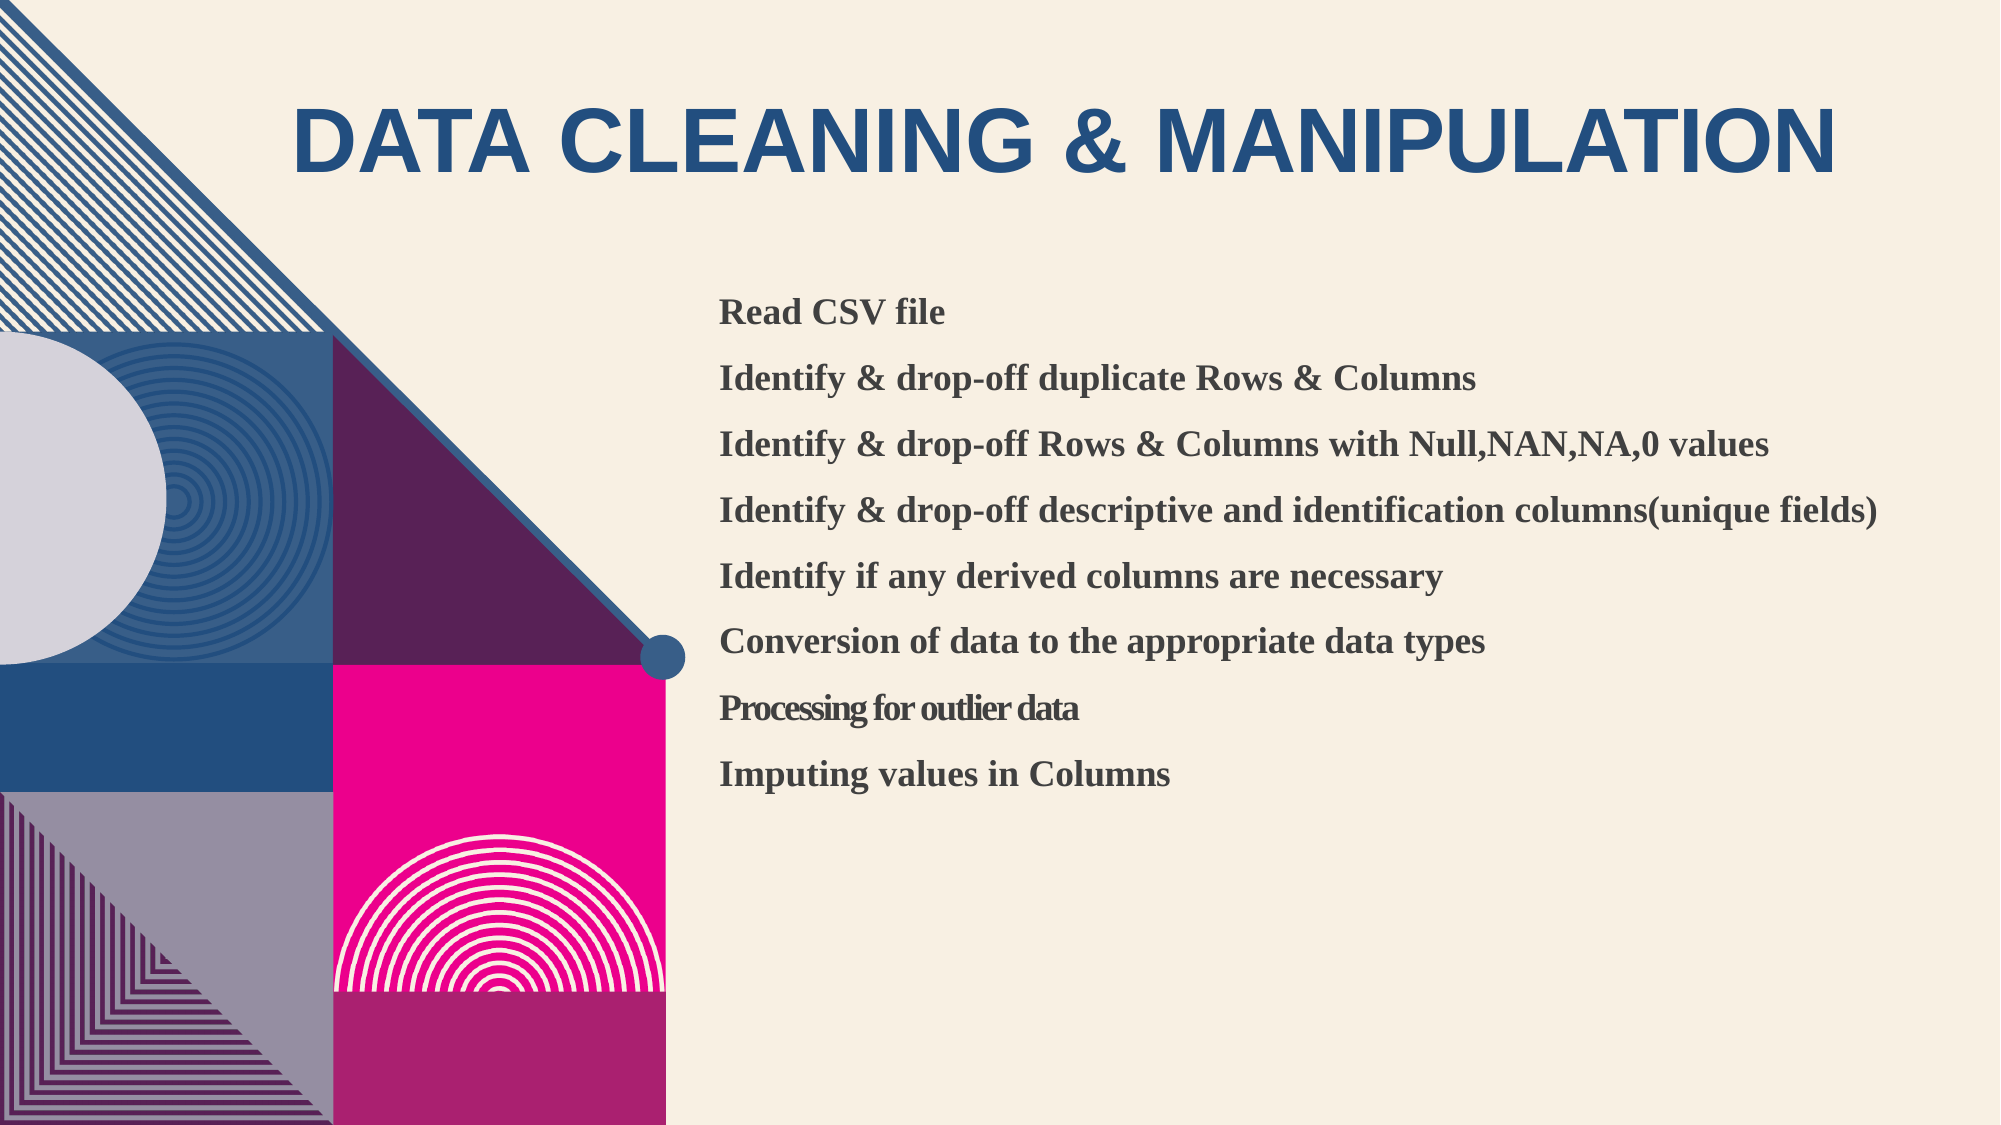

# Data Cleaning & Manipulation
Read CSV file
Identify & drop-off duplicate Rows & Columns
Identify & drop-off Rows & Columns with Null,NAN,NA,0 values
Identify & drop-off descriptive and identification columns(unique fields)
Identify if any derived columns are necessary
Conversion of data to the appropriate data types
Processing for outlier data
Imputing values in Columns